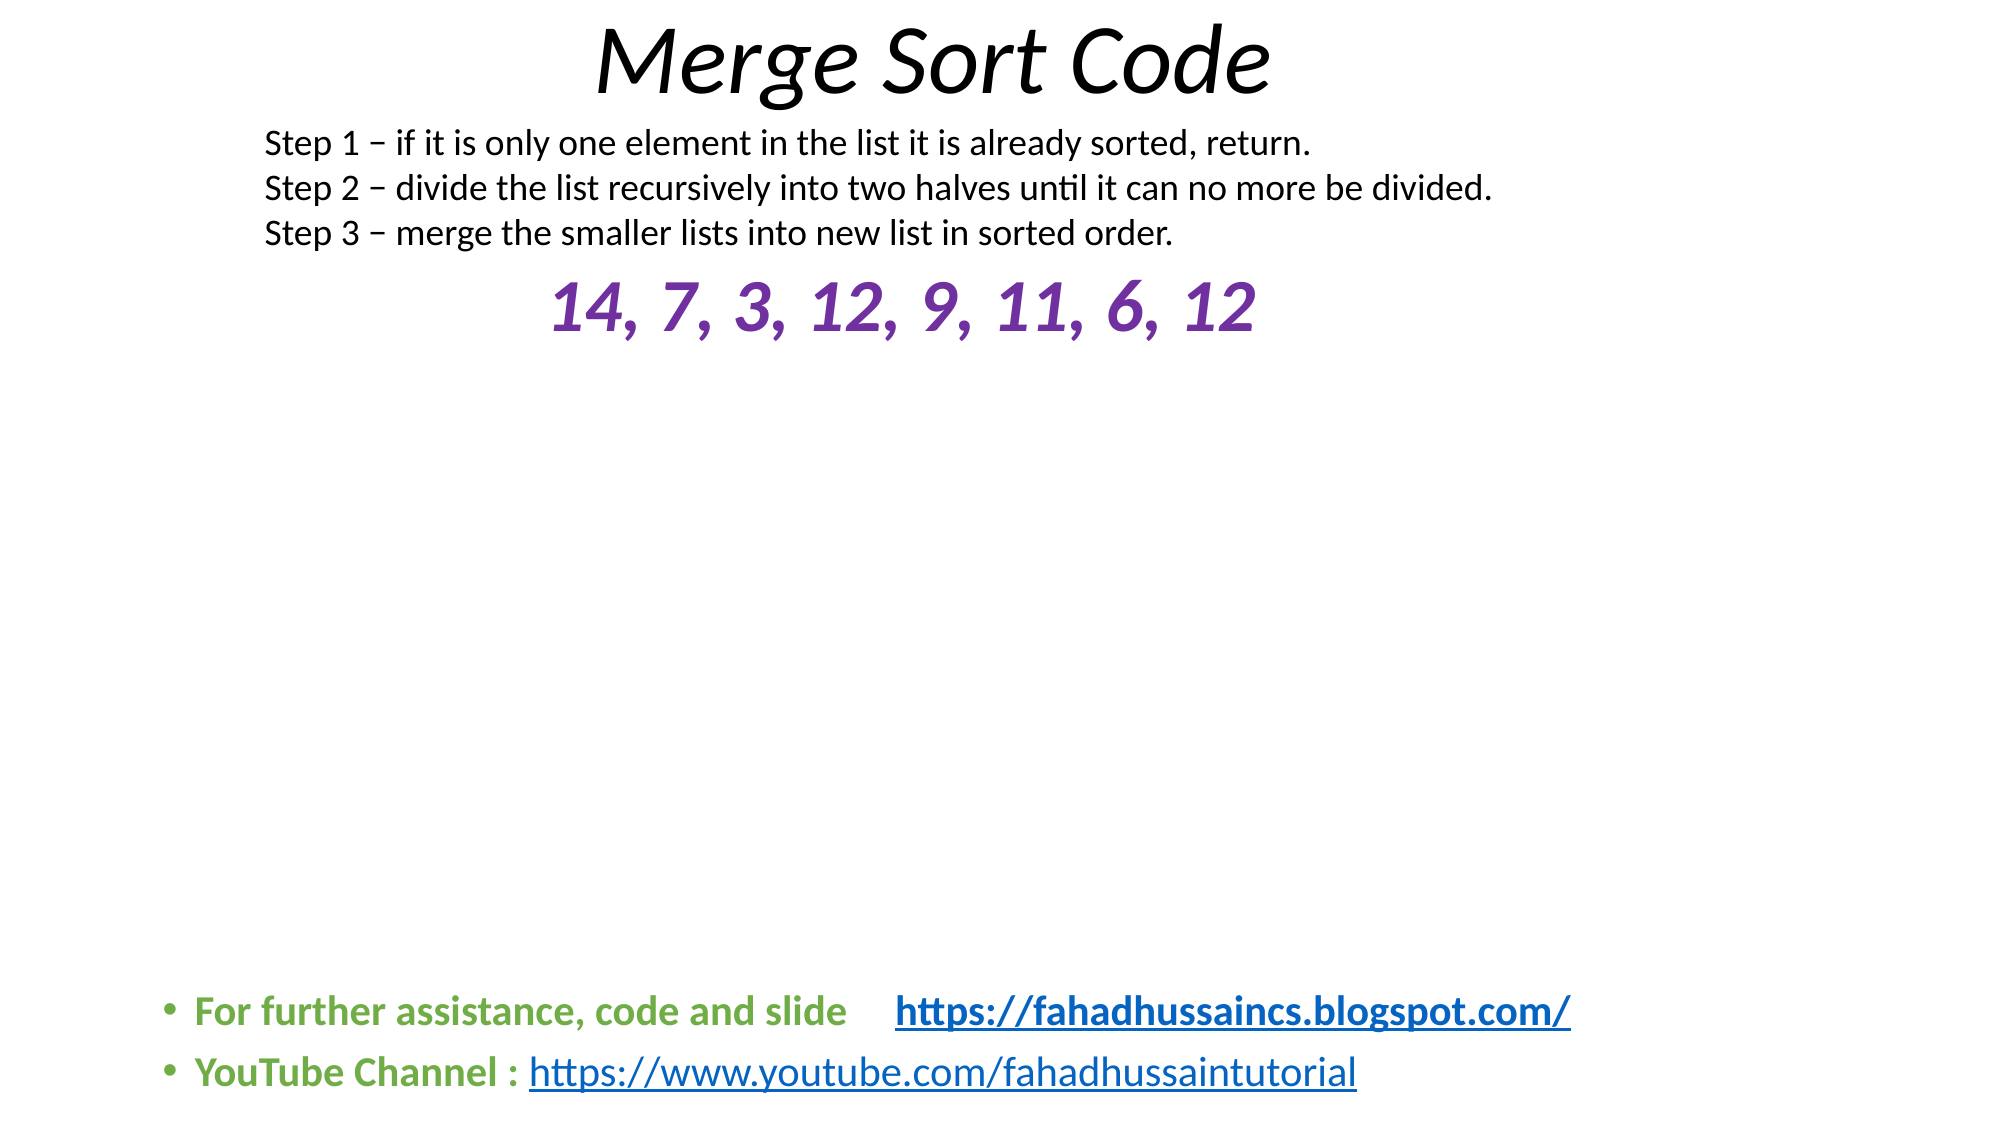

# Merge Sort Code
Step 1 − if it is only one element in the list it is already sorted, return.
Step 2 − divide the list recursively into two halves until it can no more be divided.
Step 3 − merge the smaller lists into new list in sorted order.

14, 7, 3, 12, 9, 11, 6, 12
For further assistance, code and slide     https://fahadhussaincs.blogspot.com/
YouTube Channel : https://www.youtube.com/fahadhussaintutorial